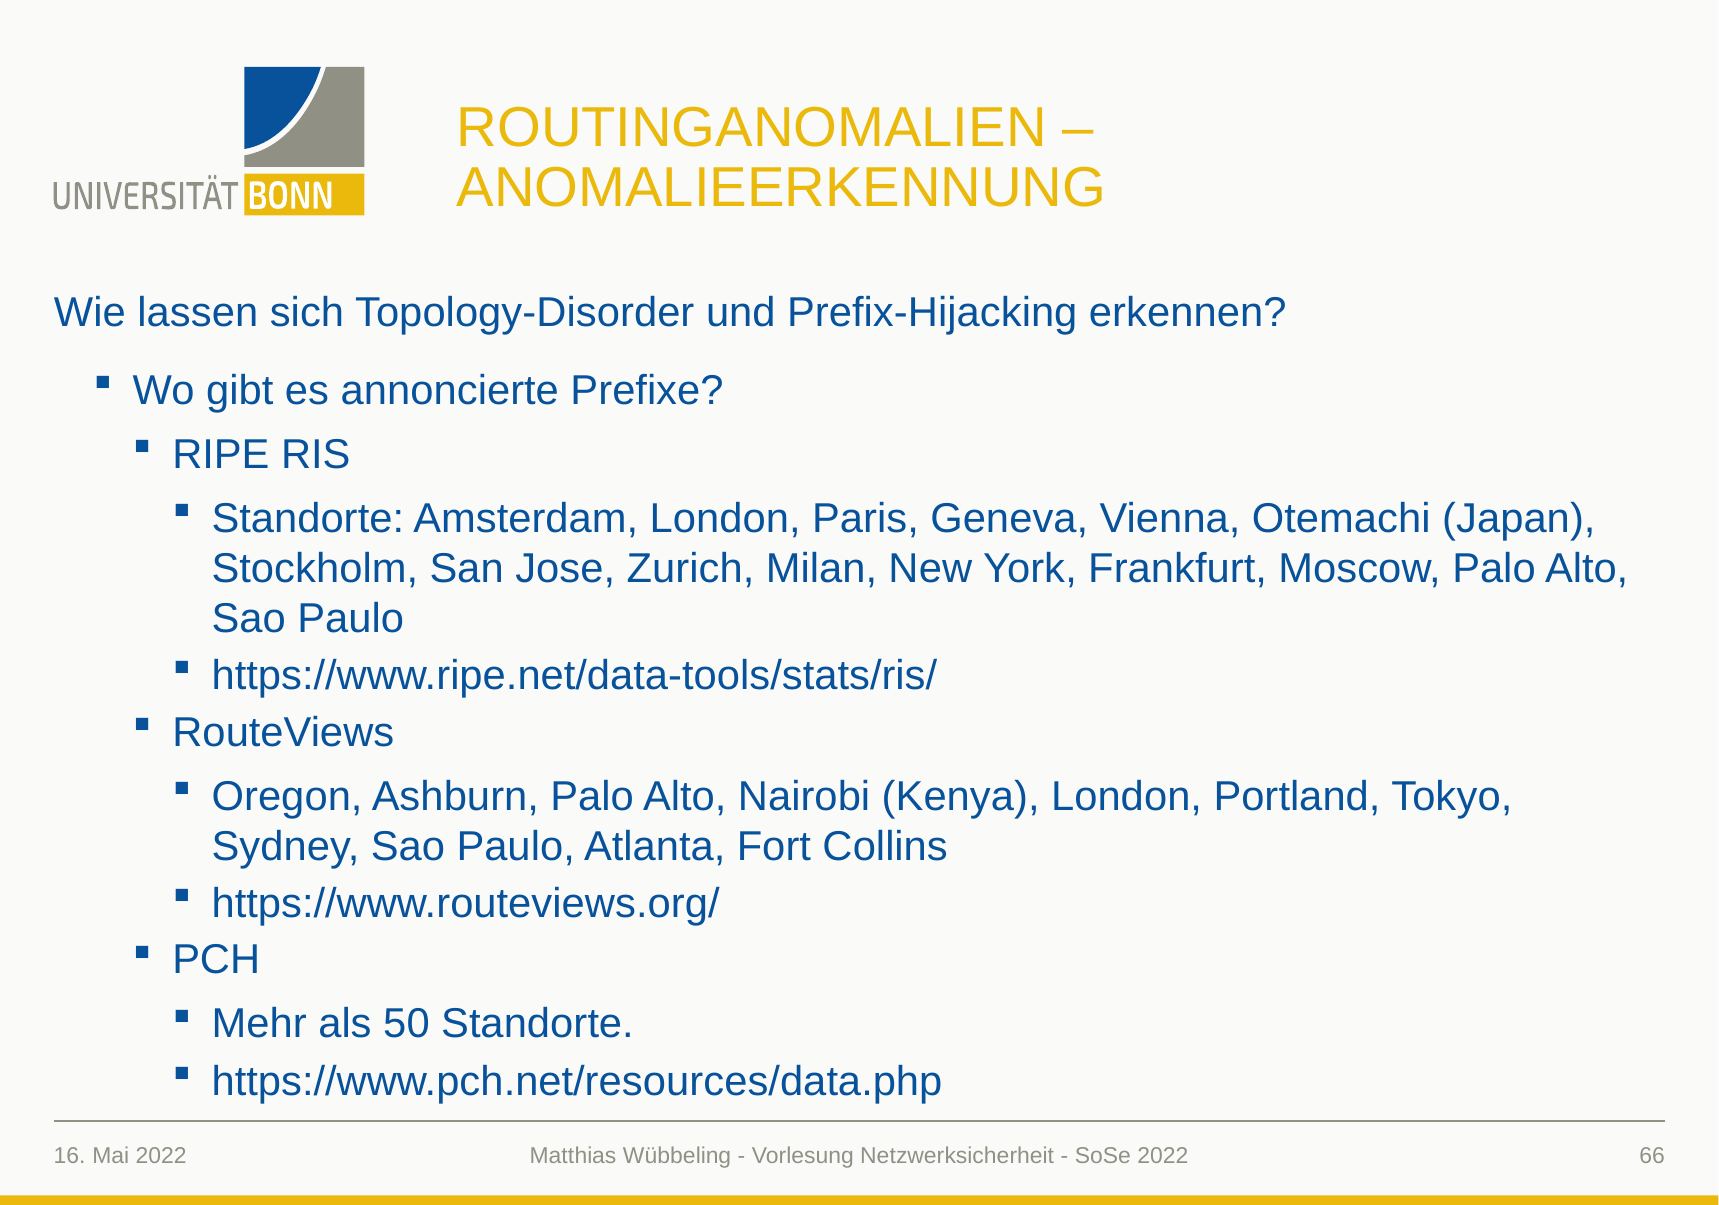

# RoutingAnomalien – Anomalieerkennung
Wie lassen sich Topology-Disorder und Prefix-Hijacking erkennen?
Wo gibt es annoncierte Prefixe?
RIPE RIS
Standorte: Amsterdam, London, Paris, Geneva, Vienna, Otemachi (Japan), Stockholm, San Jose, Zurich, Milan, New York, Frankfurt, Moscow, Palo Alto, Sao Paulo
https://www.ripe.net/data-tools/stats/ris/
RouteViews
Oregon, Ashburn, Palo Alto, Nairobi (Kenya), London, Portland, Tokyo, Sydney, Sao Paulo, Atlanta, Fort Collins
https://www.routeviews.org/
PCH
Mehr als 50 Standorte.
https://www.pch.net/resources/data.php
16. Mai 2022
66
Matthias Wübbeling - Vorlesung Netzwerksicherheit - SoSe 2022